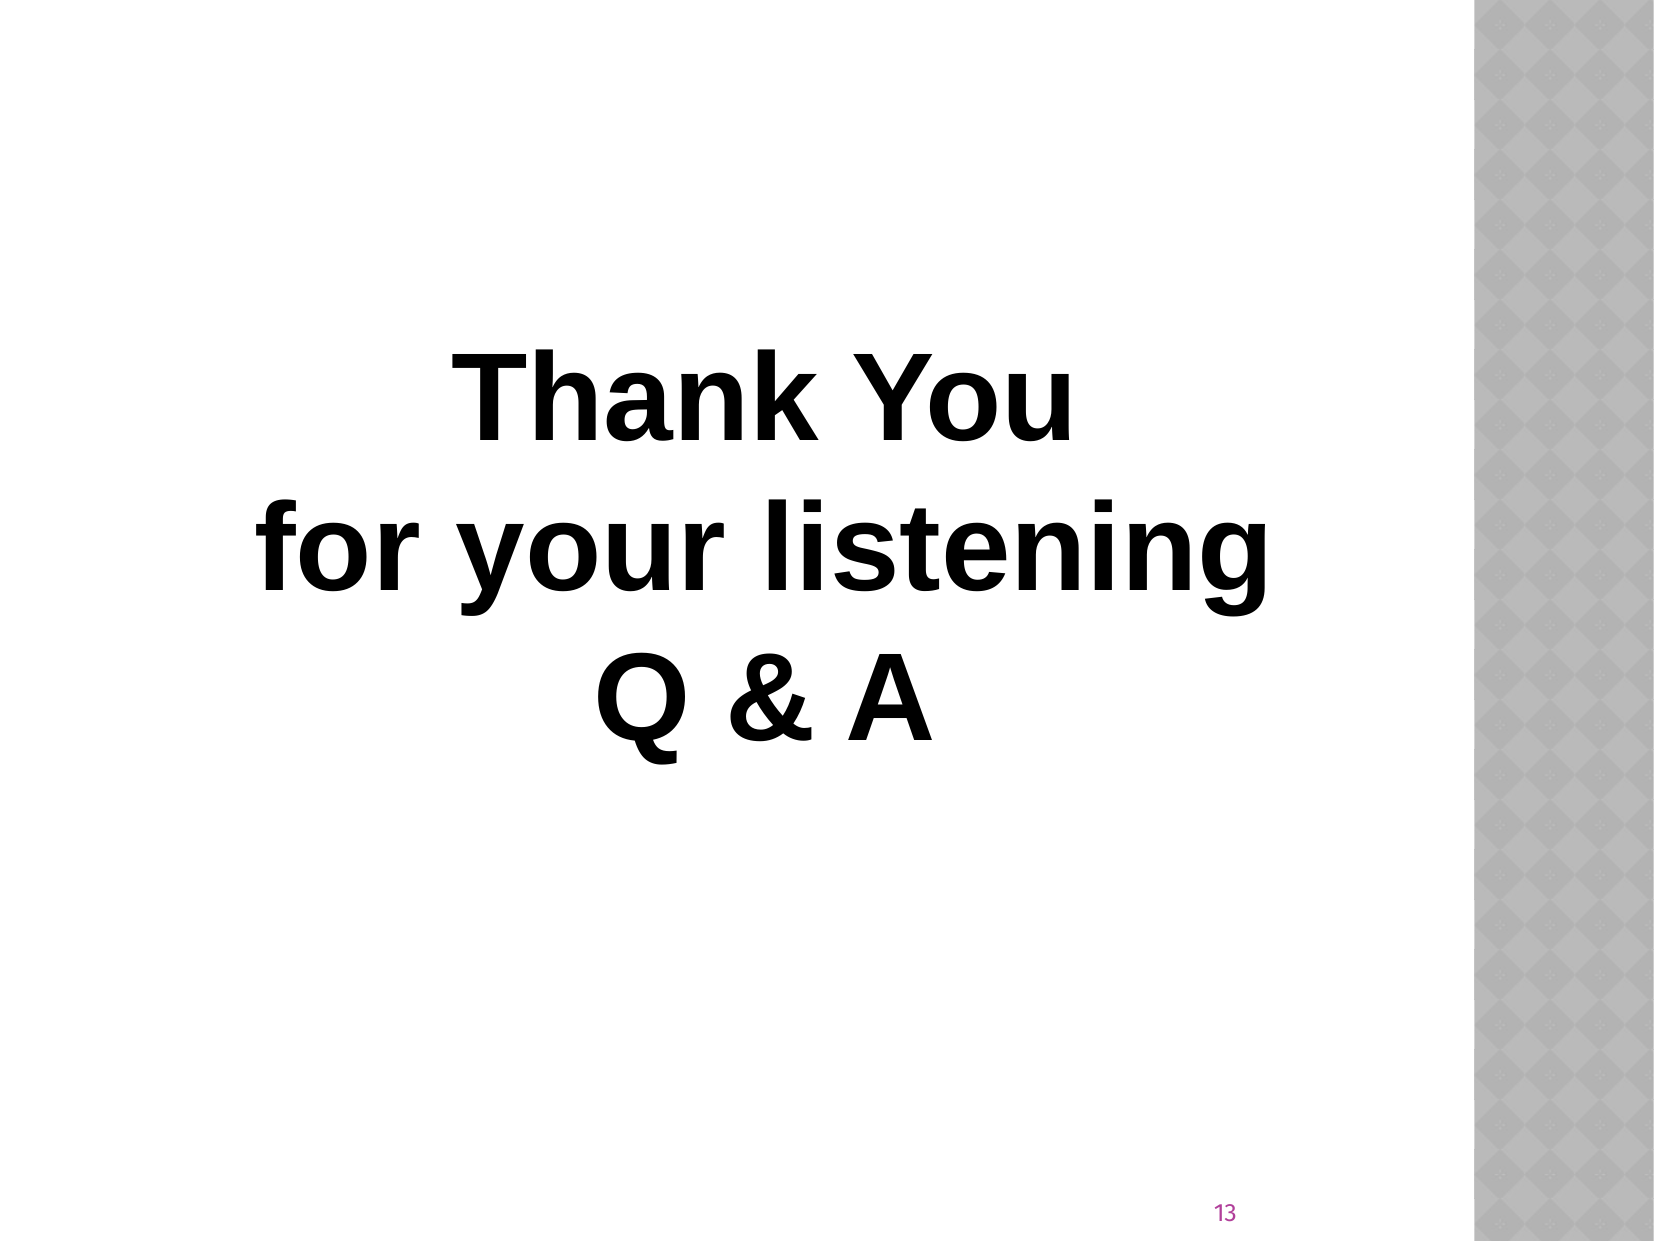

Thank You
for your listening
Q & A
13